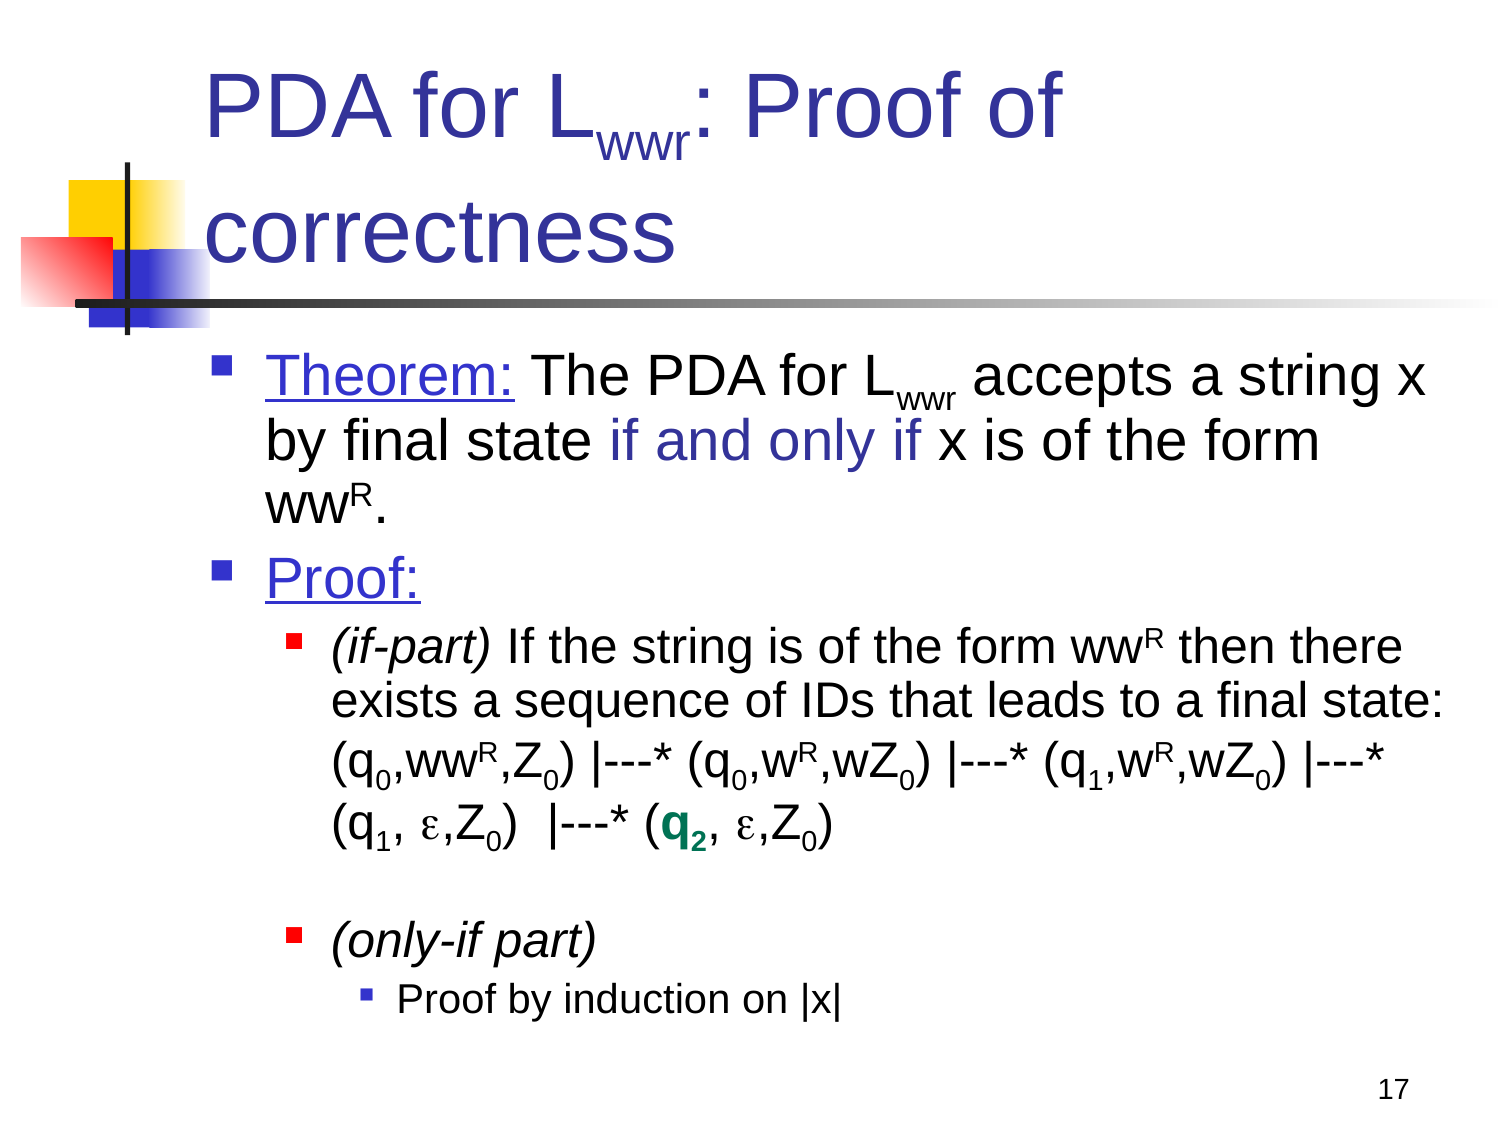

# PDA for Lwwr: Proof of correctness
Theorem: The PDA for Lwwr accepts a string x by final state if and only if x is of the form wwR.
Proof:
(if-part) If the string is of the form wwR then there exists a sequence of IDs that leads to a final state: (q0,wwR,Z0) |---* (q0,wR,wZ0) |---* (q1,wR,wZ0) |---*
(q1, ε,Z0)  |---* (q2, ε,Z0)

(only-if part)
Proof by induction on |x|
17